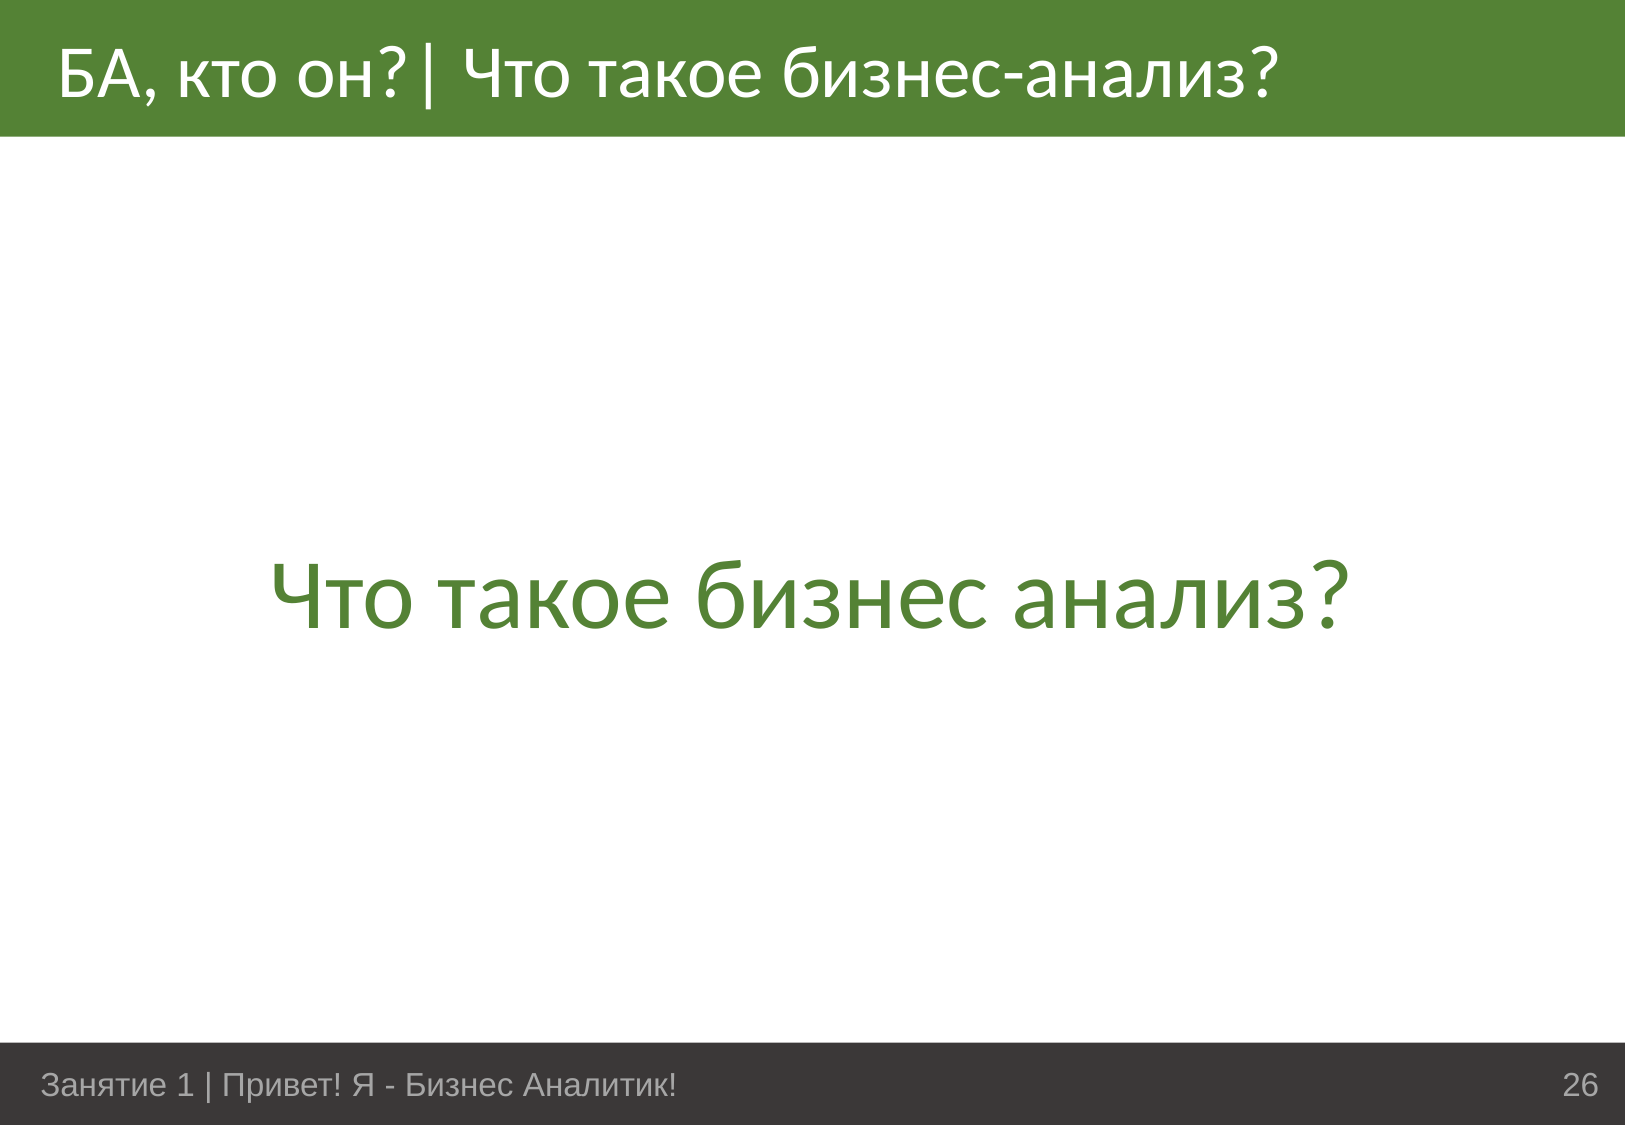

БА, кто он?| Что такое бизнес-анализ?
Что такое бизнес анализ?

26
Занятие 1 | Привет! Я - Бизнес Аналитик!